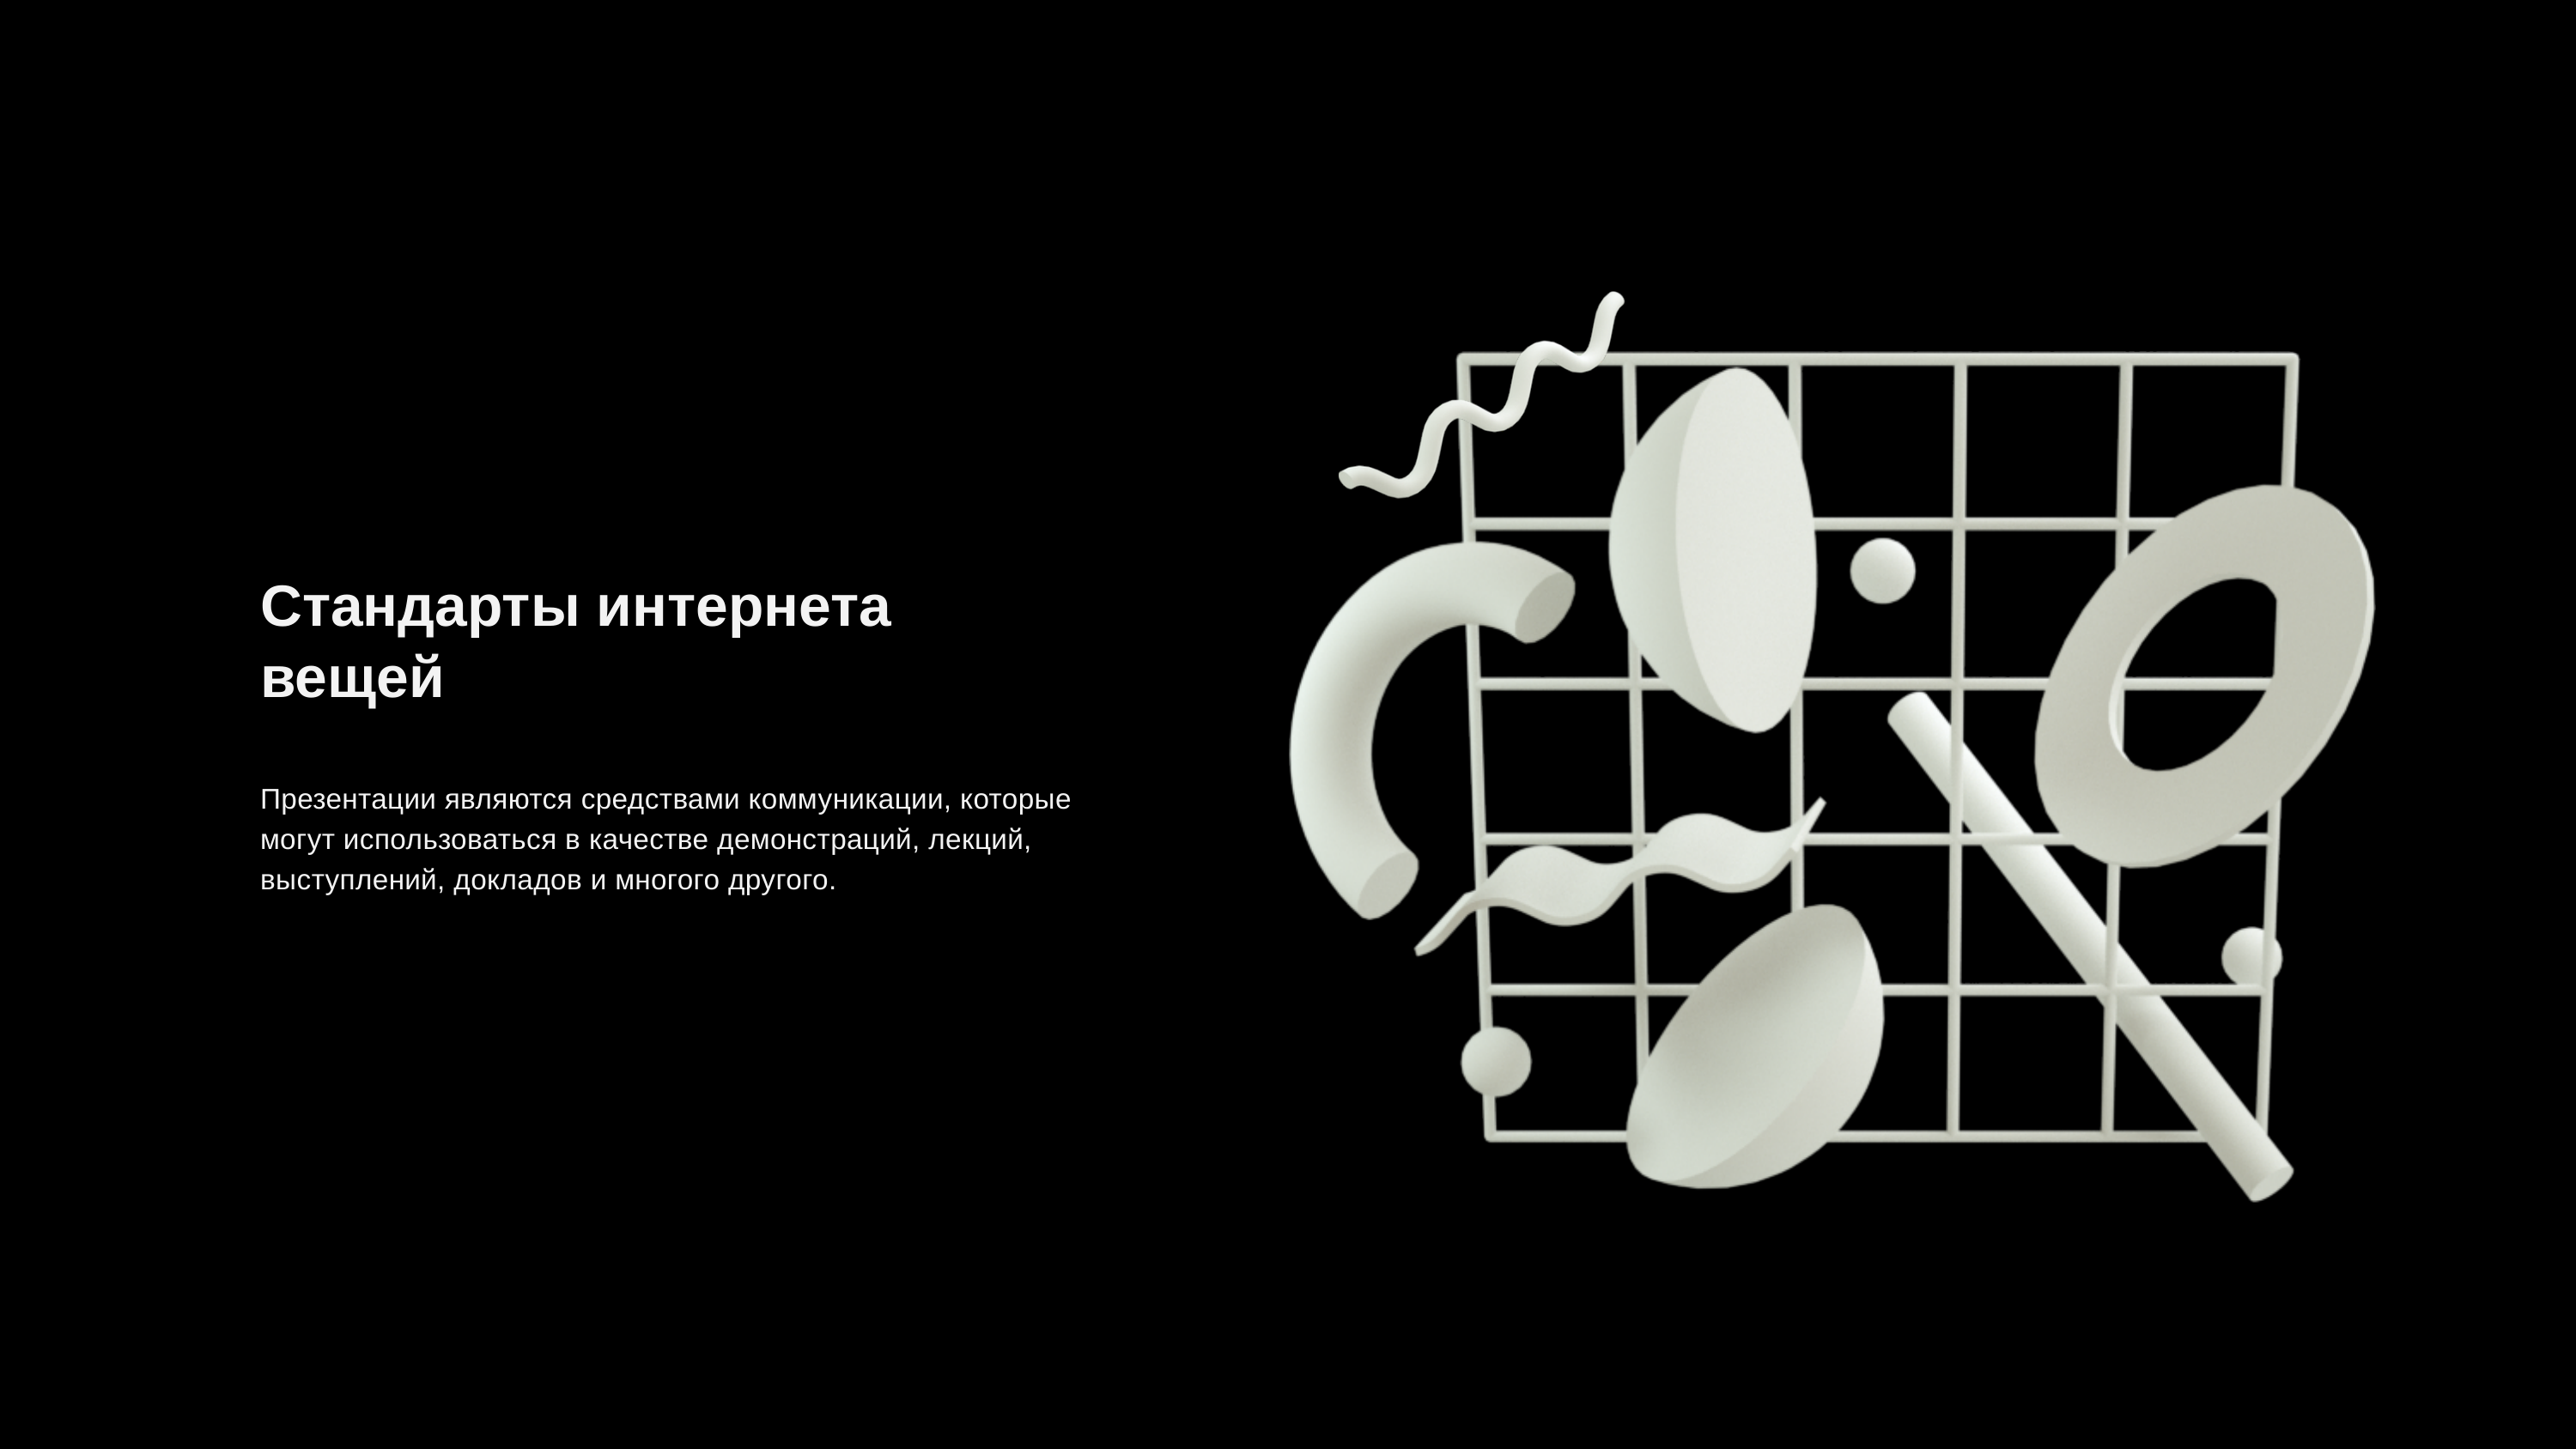

Стандарты интернета вещей
Презентации являются средствами коммуникации, которые могут использоваться в качестве демонстраций, лекций, выступлений, докладов и многого другого.